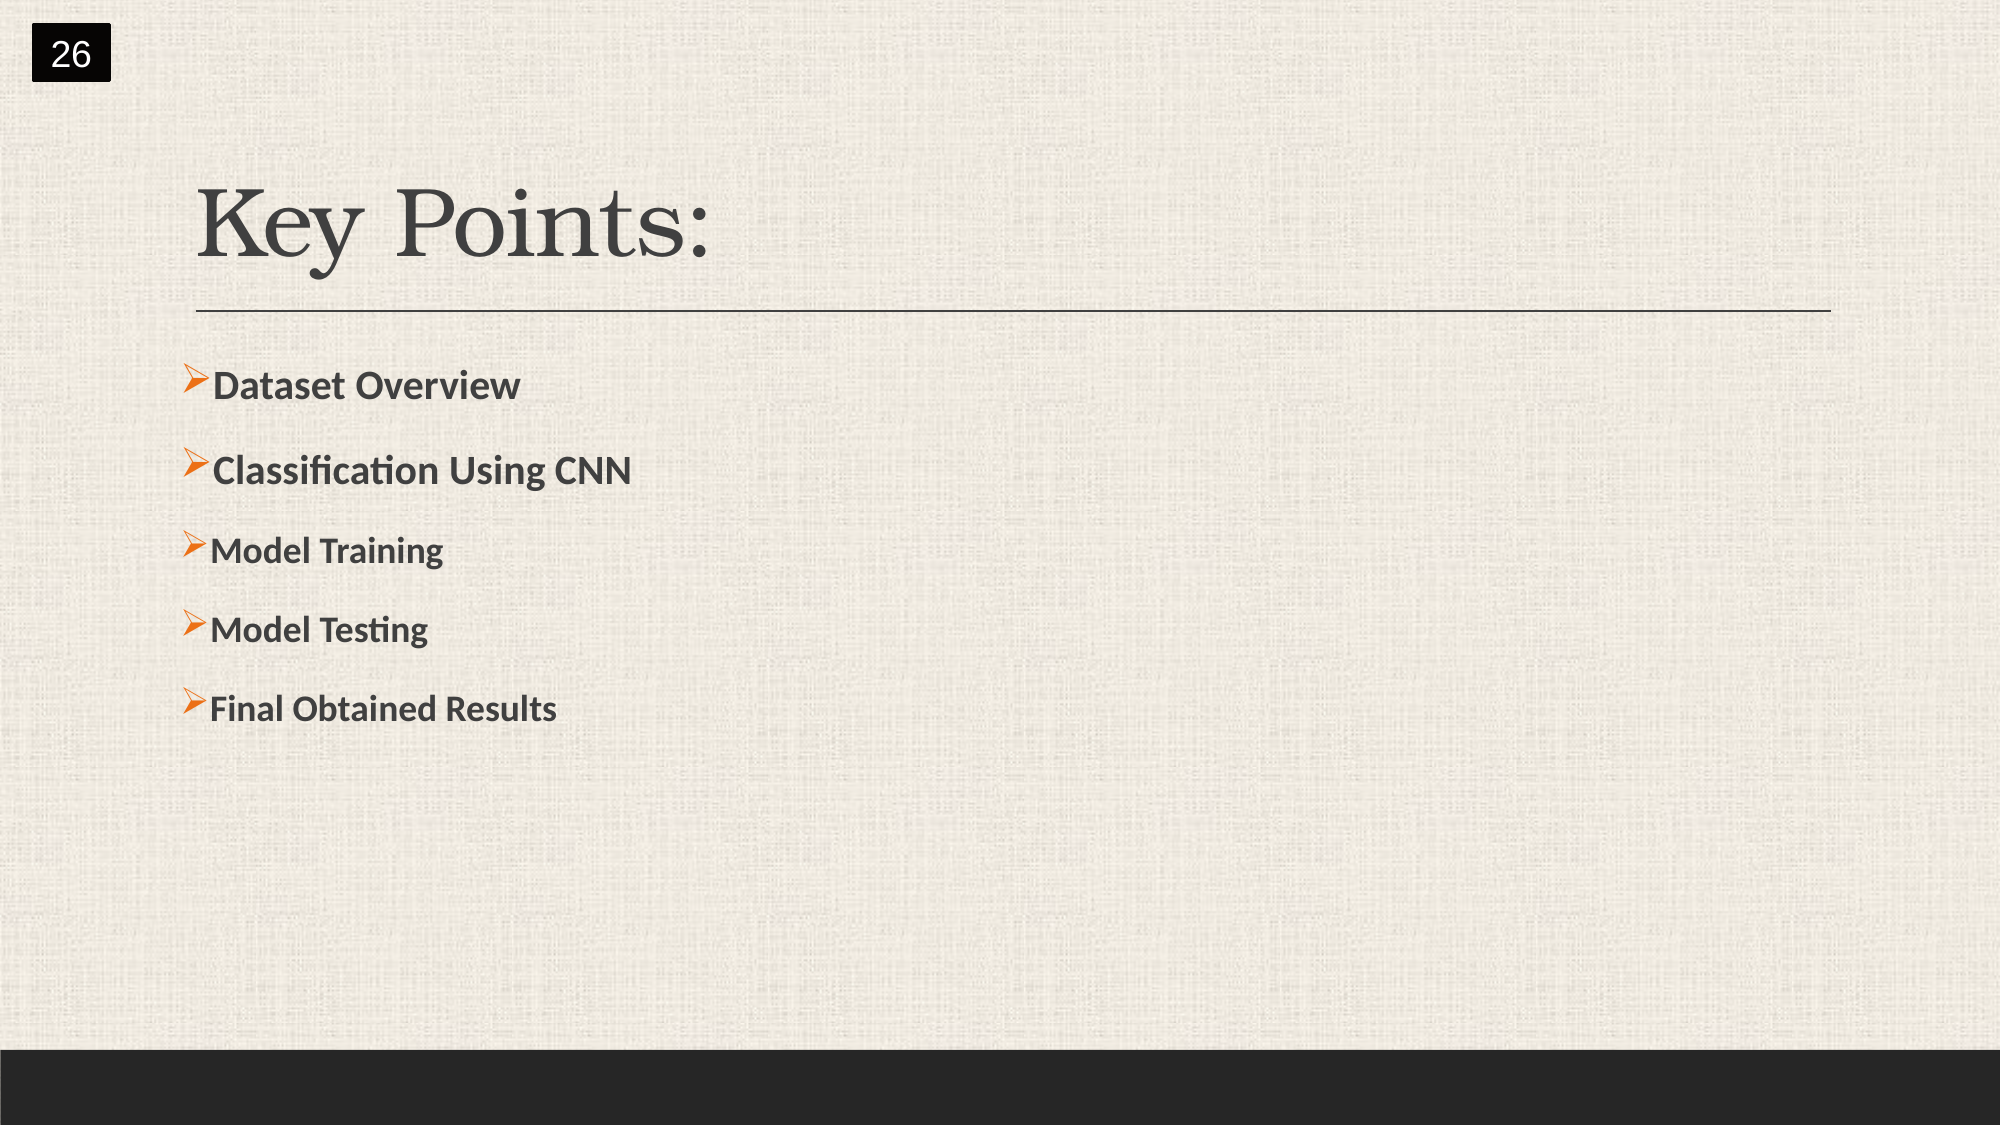

26
# Key Points:
Dataset Overview
Classification Using CNN
Model Training
Model Testing
Final Obtained Results